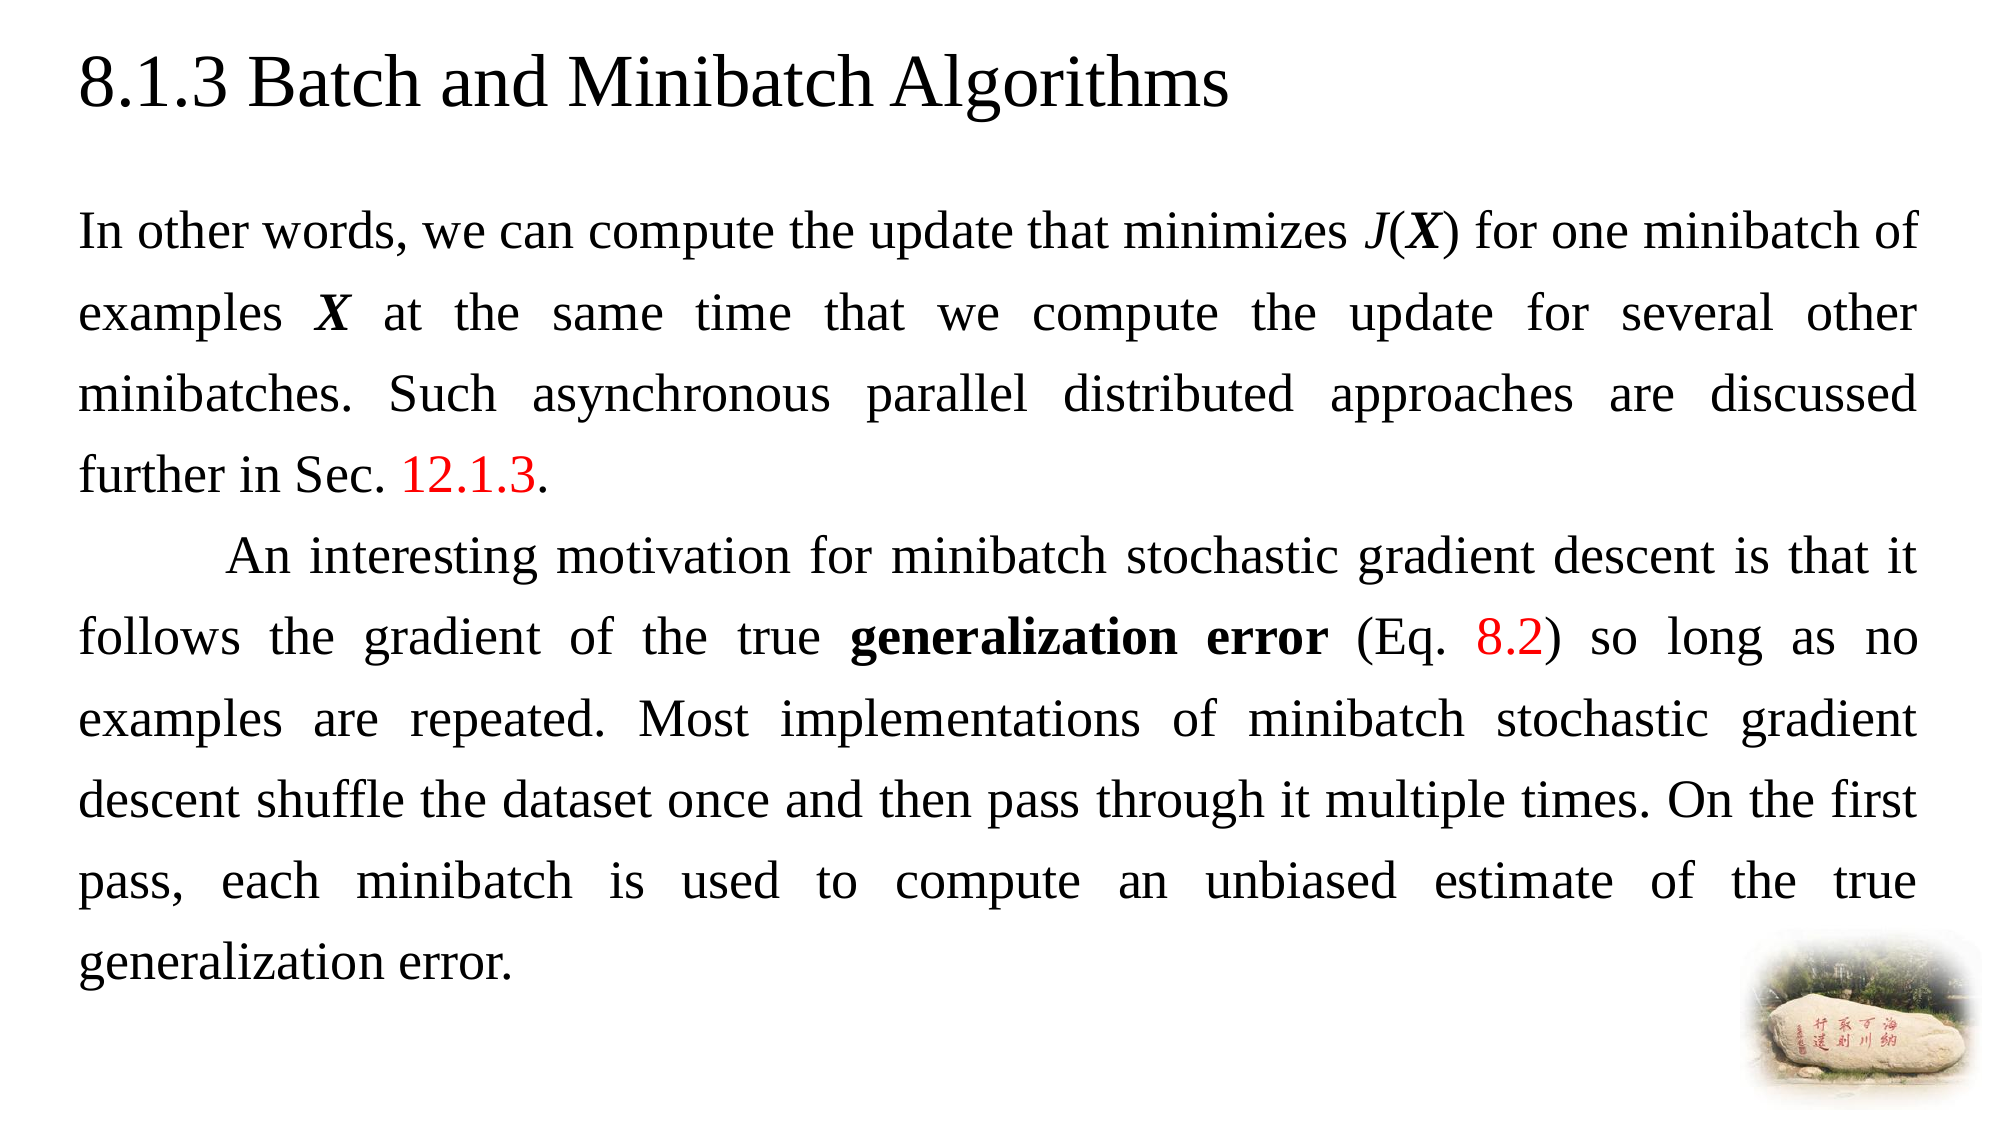

# 8.1.3 Batch and Minibatch Algorithms
In other words, we can compute the update that minimizes J(X) for one minibatch of examples X at the same time that we compute the update for several other minibatches. Such asynchronous parallel distributed approaches are discussed further in Sec. 12.1.3.
        An interesting motivation for minibatch stochastic gradient descent is that it follows the gradient of the true generalization error (Eq. 8.2) so long as no examples are repeated. Most implementations of minibatch stochastic gradient descent shuffle the dataset once and then pass through it multiple times. On the first pass, each minibatch is used to compute an unbiased estimate of the true generalization error.